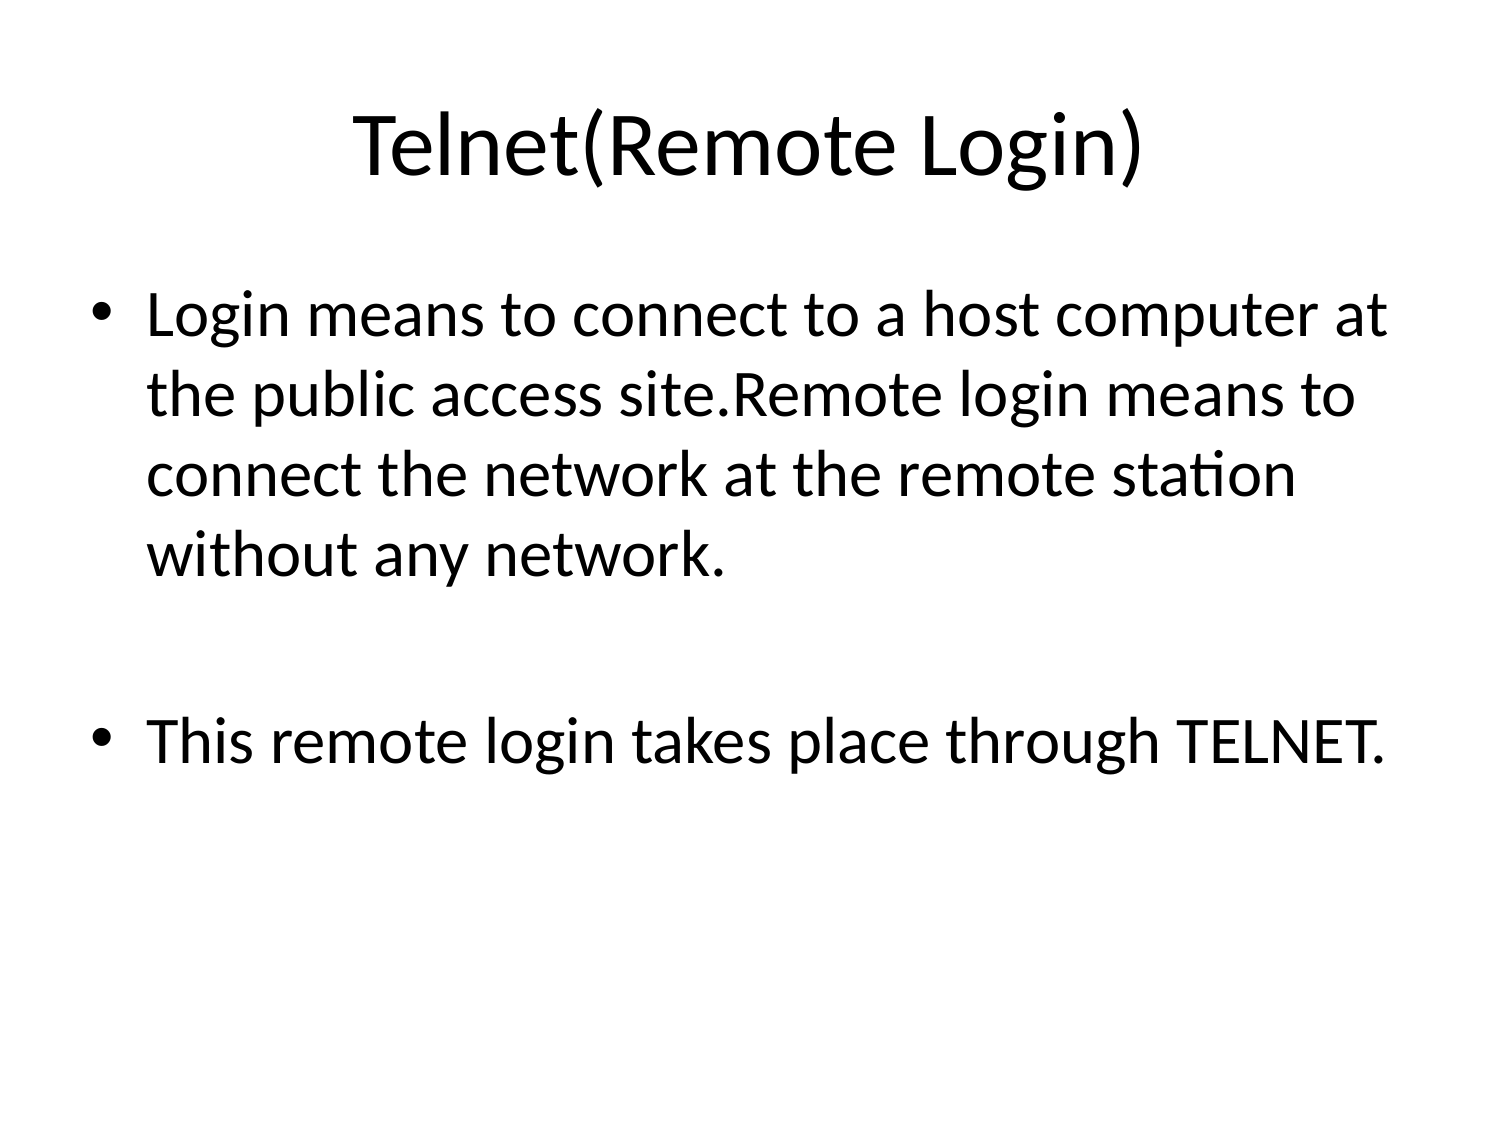

# Telnet(Remote Login)
Login means to connect to a host computer at the public access site.Remote login means to connect the network at the remote station without any network.

This remote login takes place through TELNET.